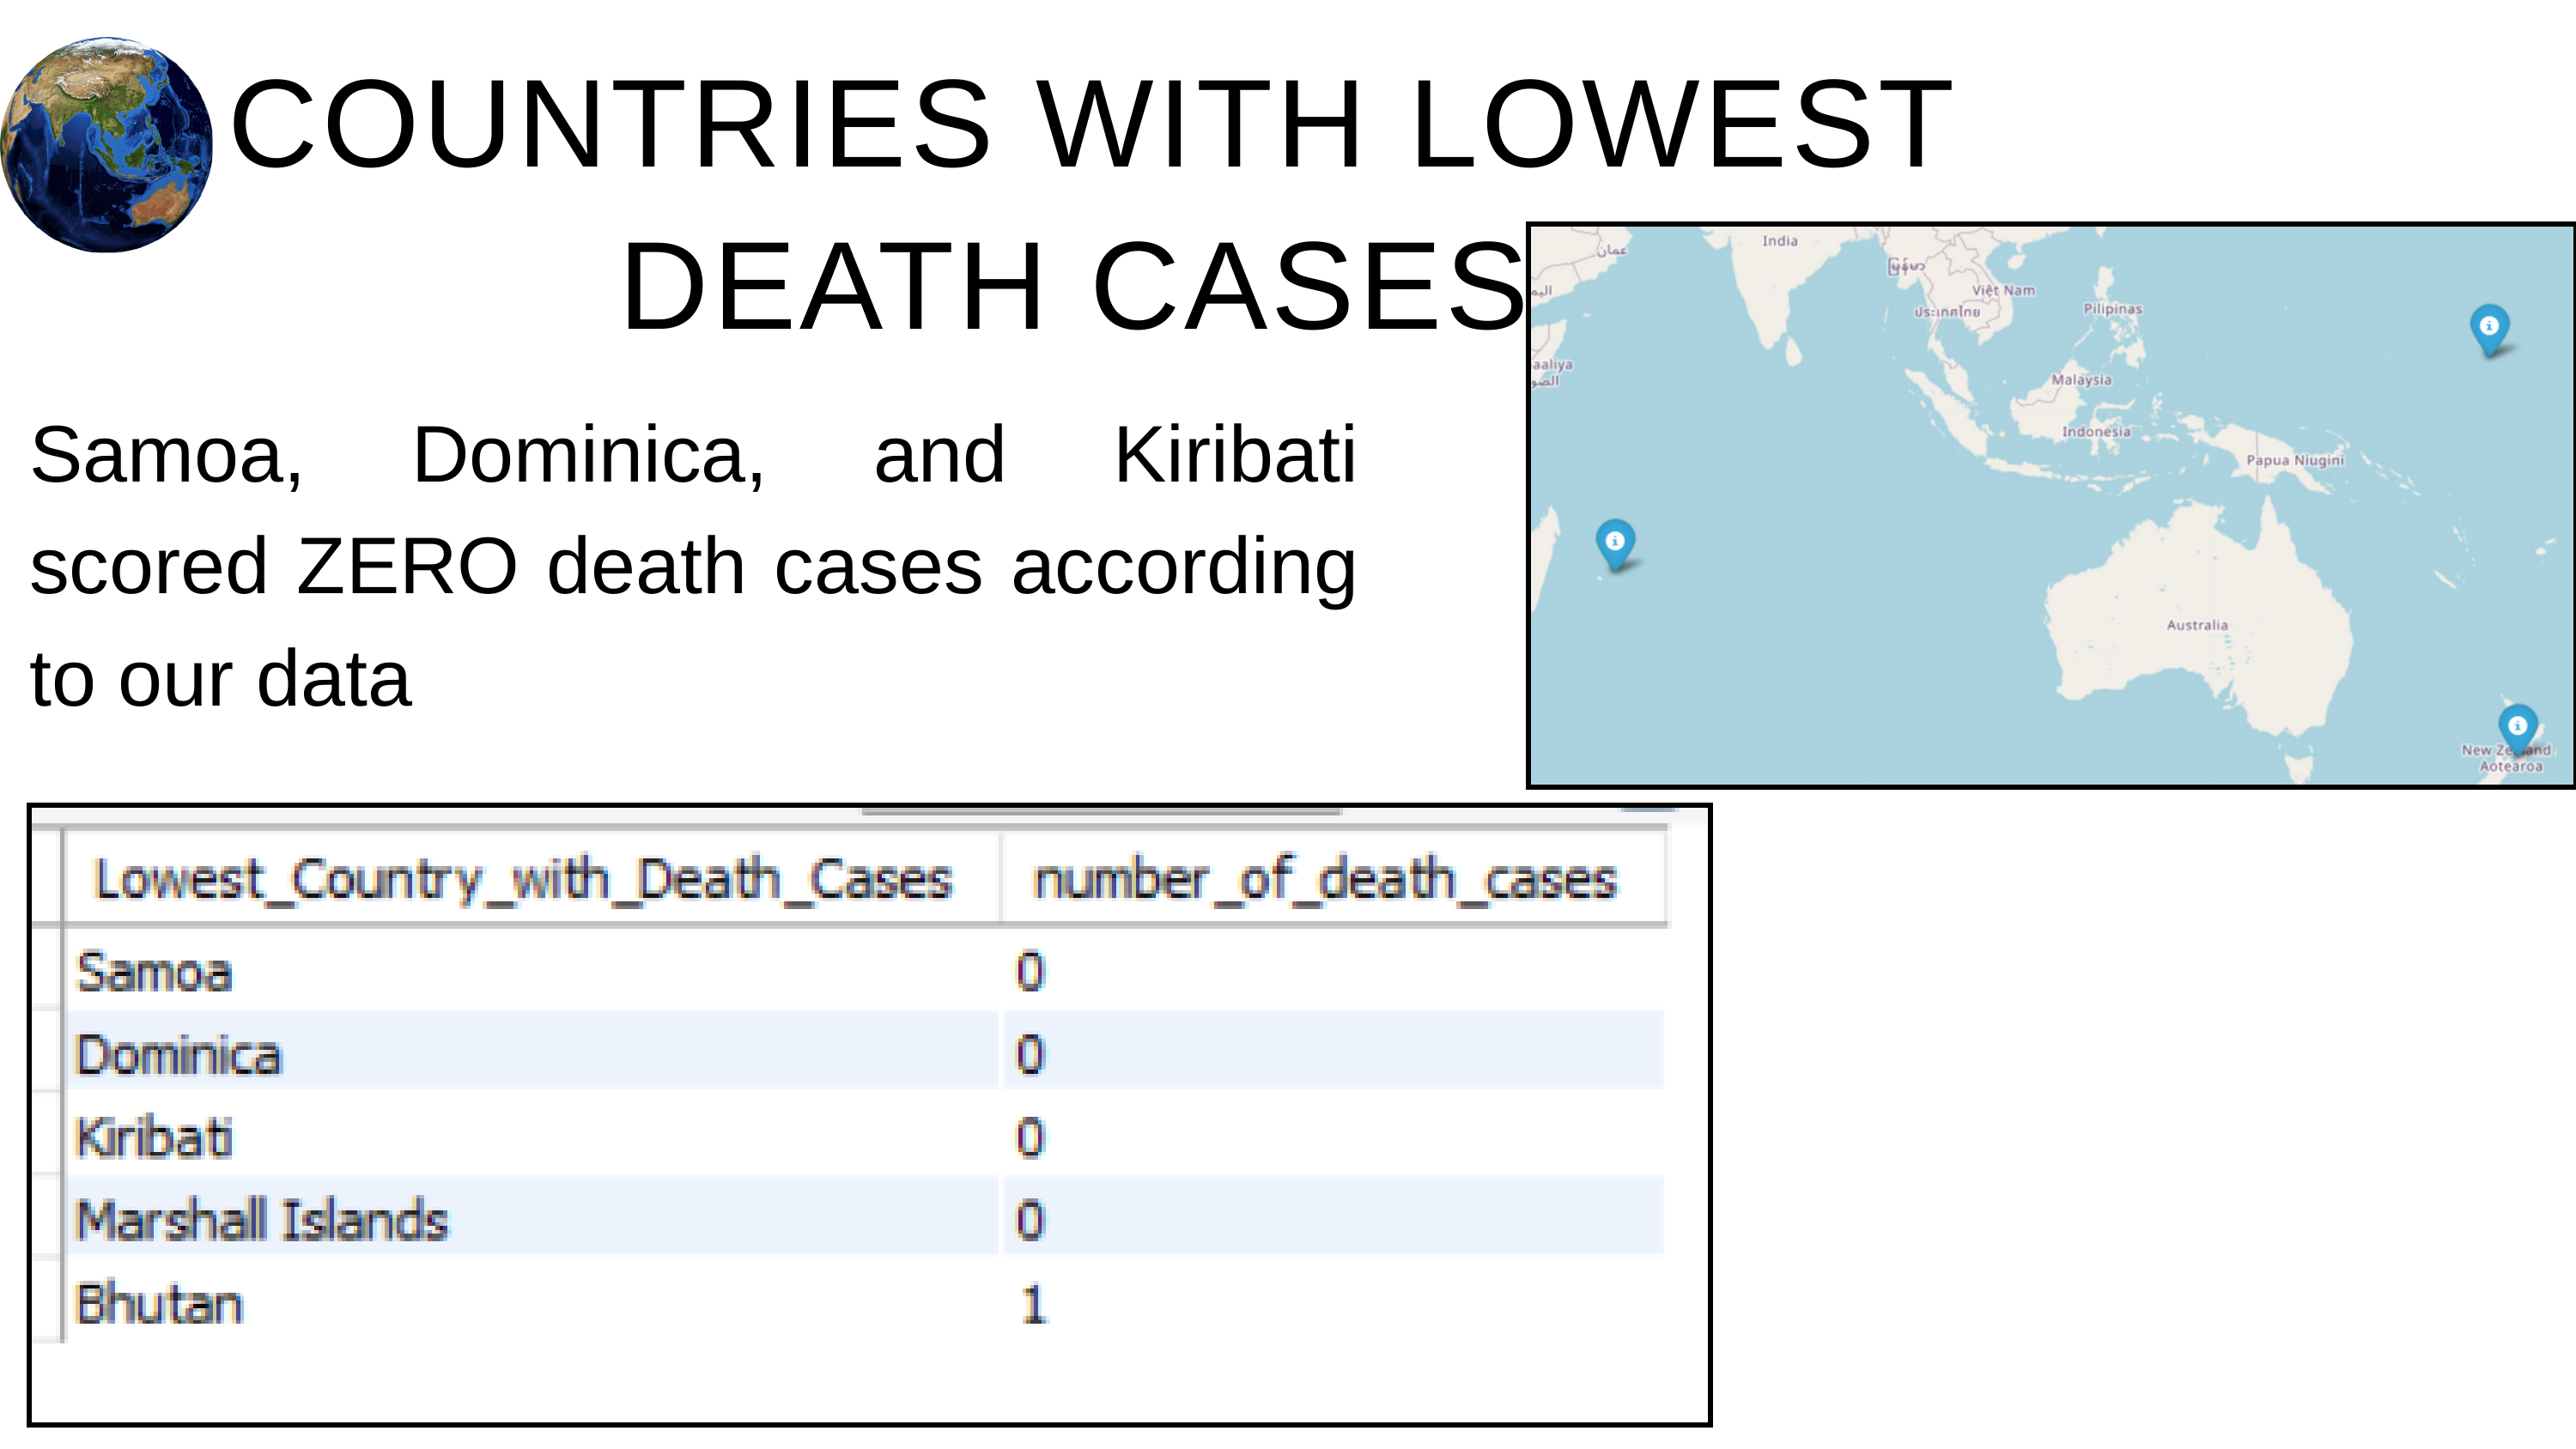

COUNTRIES WITH LOWEST DEATH CASES

Samoa, Dominica, and Kiribati scored ZERO death cases according to our data